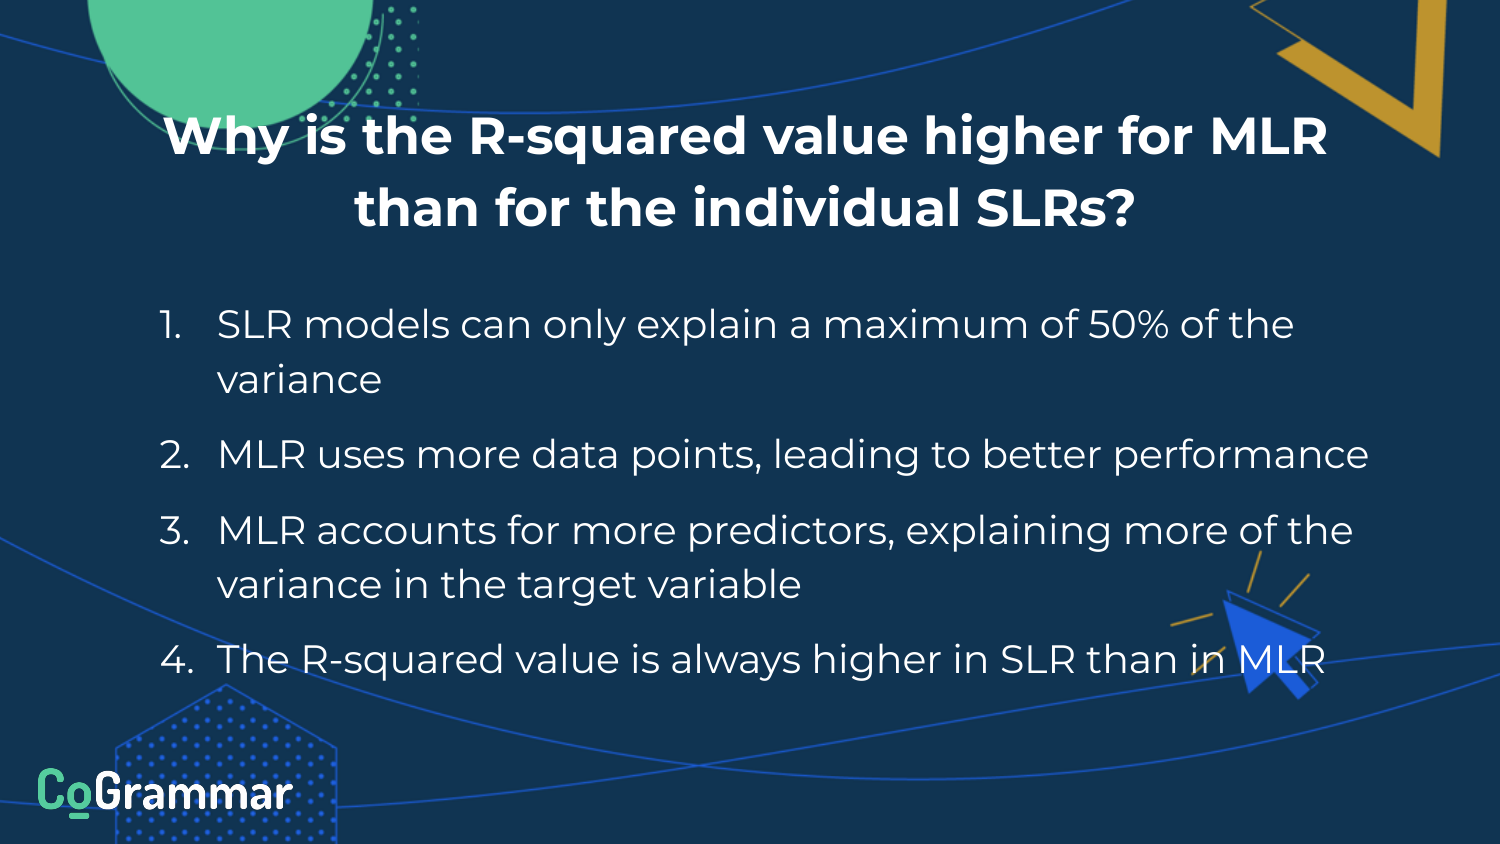

# Why is the R-squared value higher for MLR than for the individual SLRs?

SLR models can only explain a maximum of 50% of the variance
MLR uses more data points, leading to better performance
MLR accounts for more predictors, explaining more of the variance in the target variable
The R-squared value is always higher in SLR than in MLR